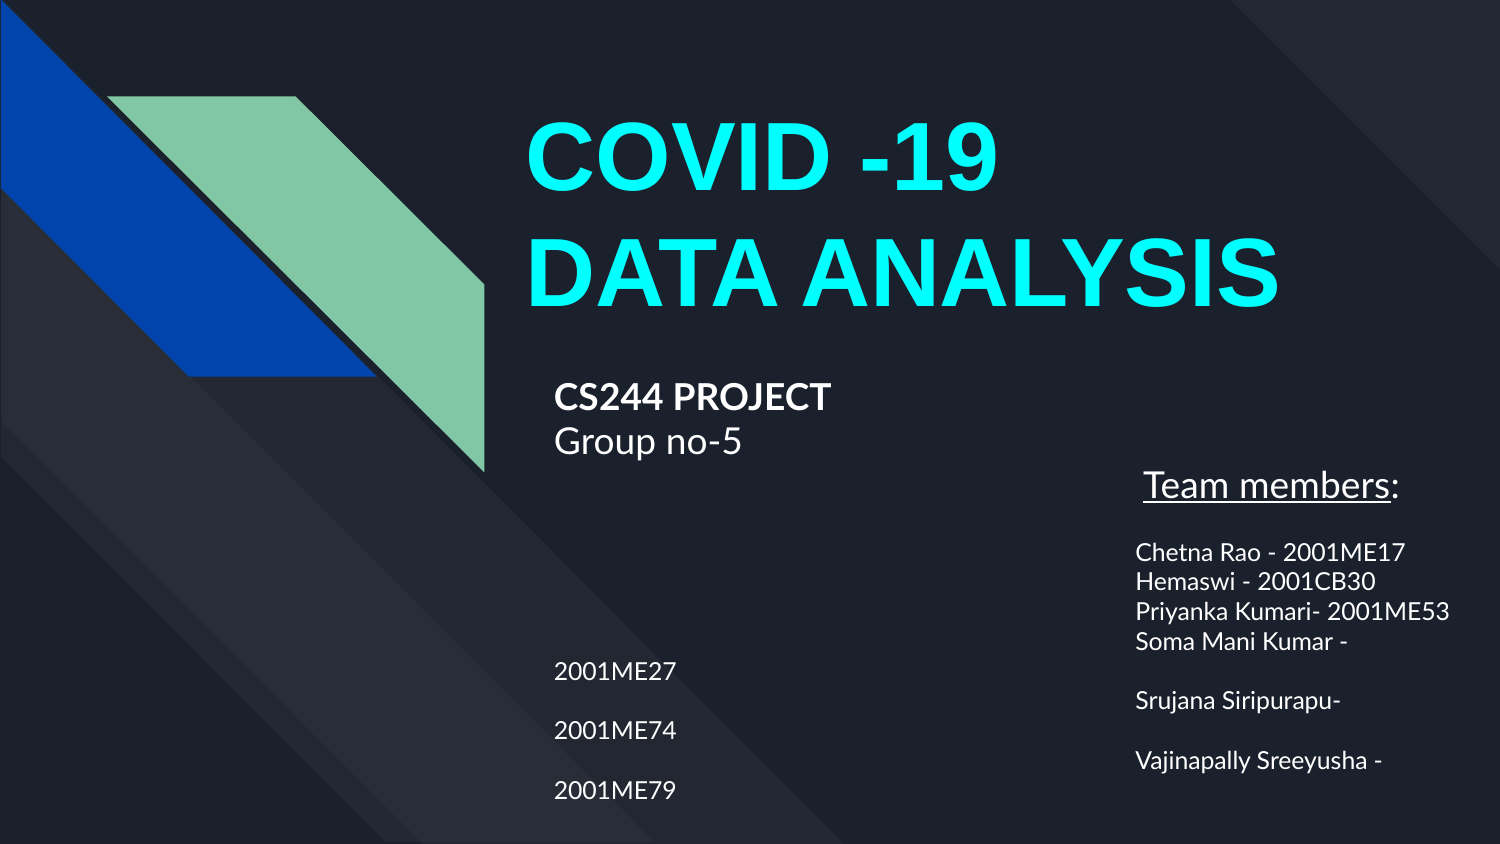

# COVID -19
DATA ANALYSIS
CS244 PROJECT
Group no-5
                                                              Team members:

                                                                                             Chetna Rao - 2001ME17
                                                                                             Hemaswi - 2001CB30
                                                                                             Priyanka Kumari- 2001ME53
                                                                                             Soma Mani Kumar - 2001ME27
                                                                                             Srujana Siripurapu- 2001ME74
                                                                                             Vajinapally Sreeyusha - 2001ME79